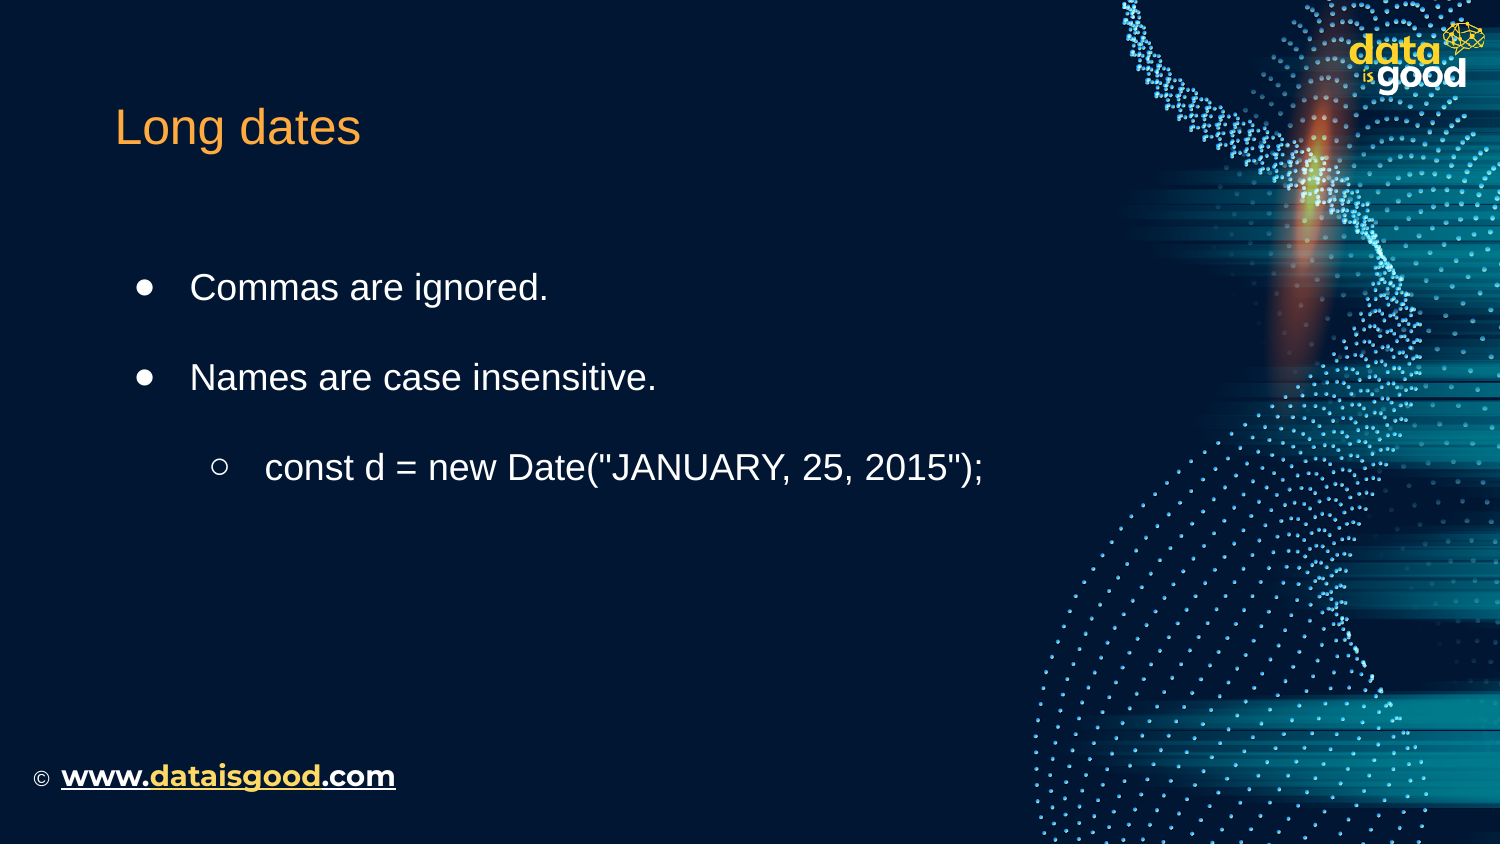

# Long dates
Commas are ignored.
Names are case insensitive.
const d = new Date("JANUARY, 25, 2015");